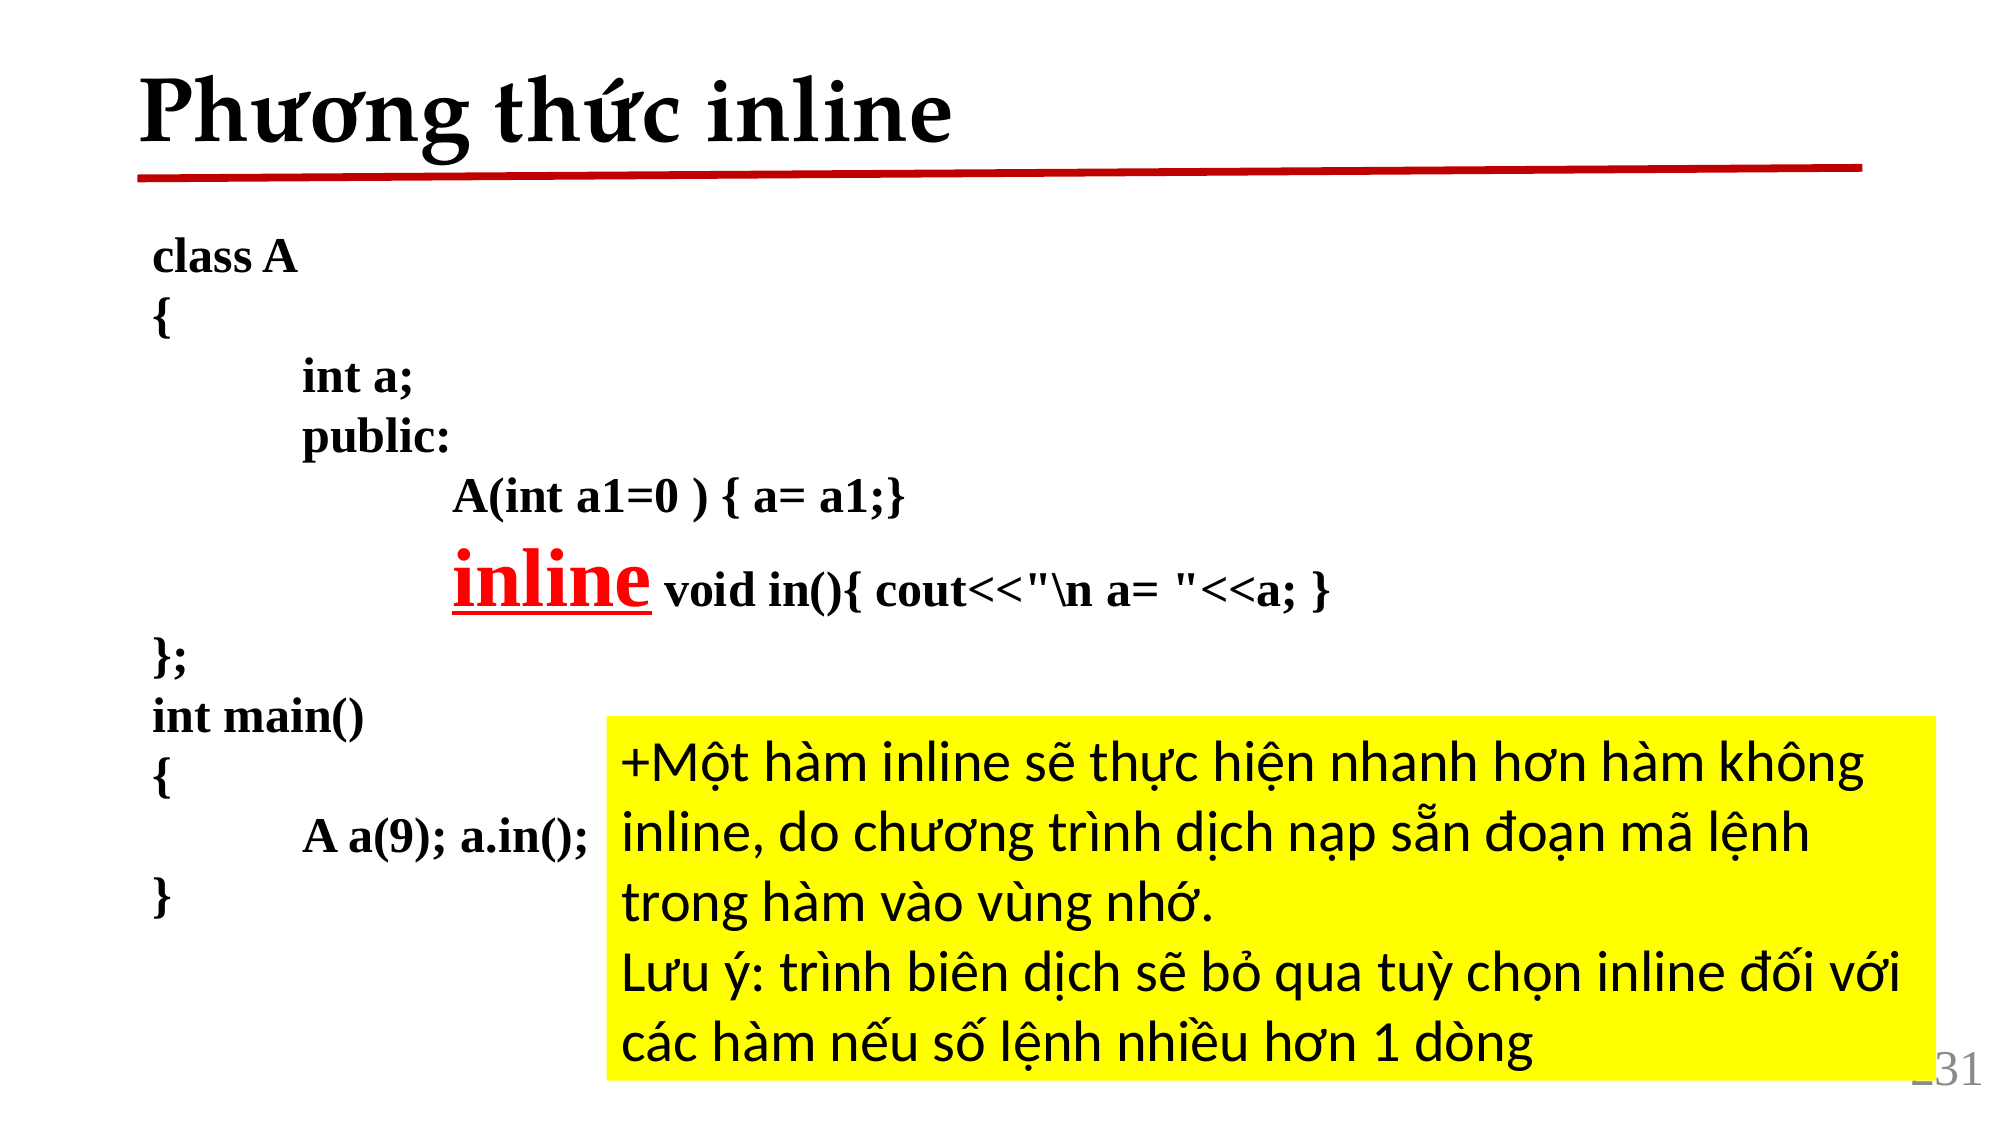

# Phương thức inline
class A
{
	int a;
	public:
		A(int a1=0 ) { a= a1;}
		inline void in(){ cout<<"\n a= "<<a; }
};
int main()
{
	A a(9); a.in();
}
+Một hàm inline sẽ thực hiện nhanh hơn hàm không inline, do chương trình dịch nạp sẵn đoạn mã lệnh trong hàm vào vùng nhớ.
Lưu ý: trình biên dịch sẽ bỏ qua tuỳ chọn inline đối với các hàm nếu số lệnh nhiều hơn 1 dòng
231